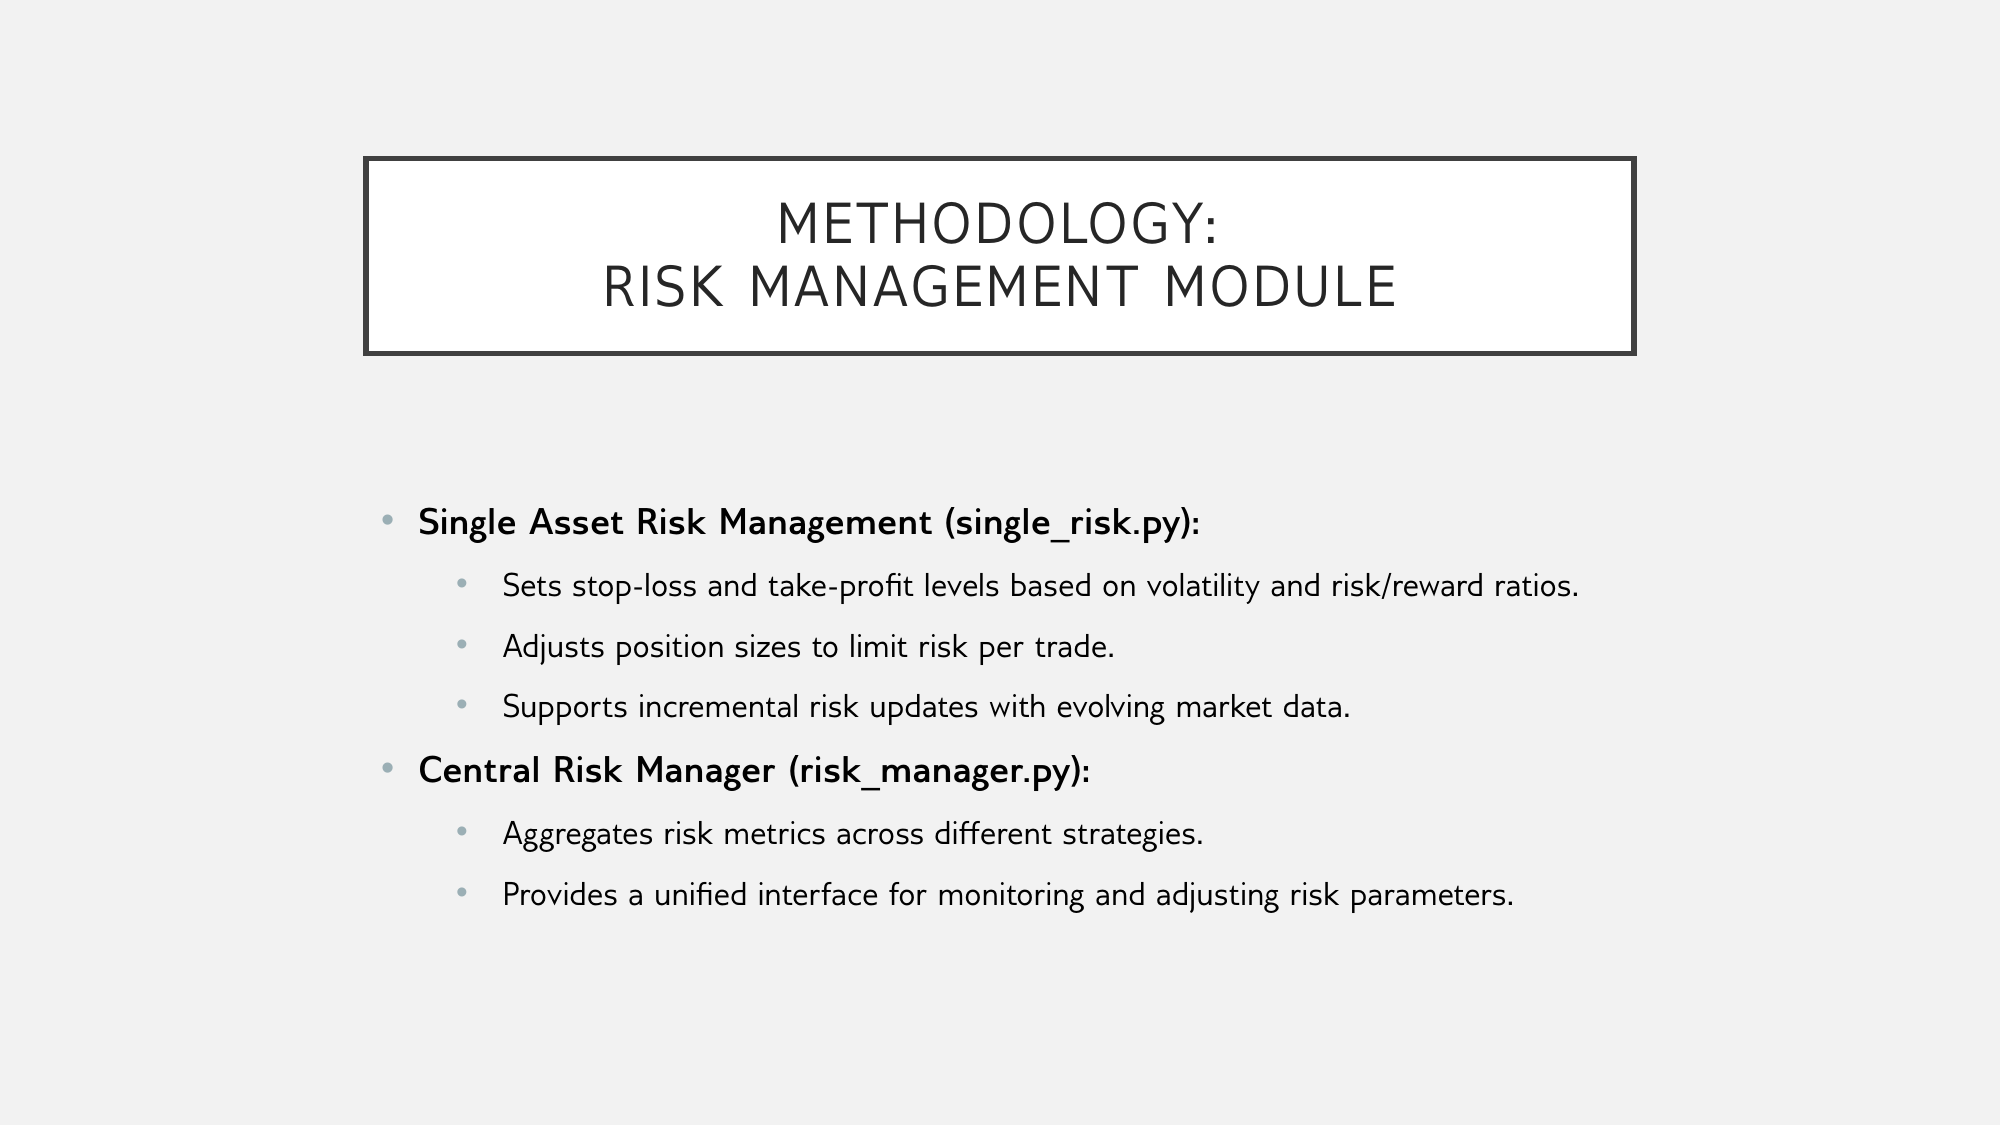

# Methodology: Risk Management module
Single Asset Risk Management (single_risk.py):
Sets stop-loss and take-profit levels based on volatility and risk/reward ratios.
Adjusts position sizes to limit risk per trade.
Supports incremental risk updates with evolving market data.
Central Risk Manager (risk_manager.py):
Aggregates risk metrics across different strategies.
Provides a unified interface for monitoring and adjusting risk parameters.